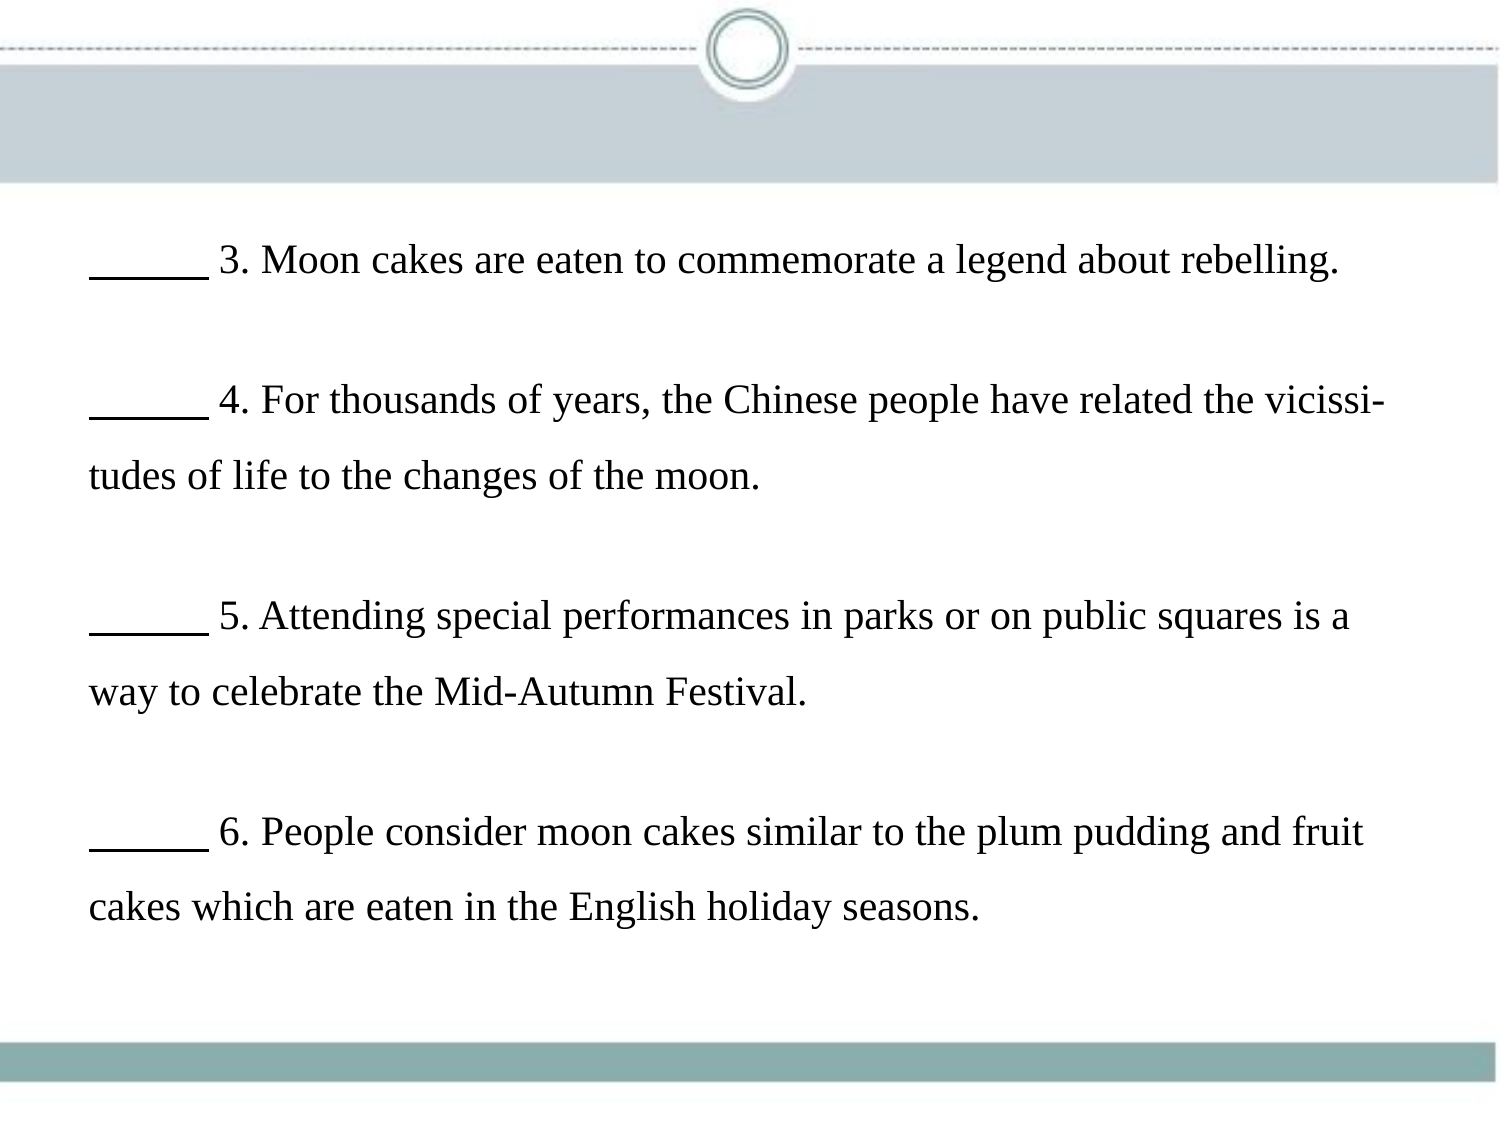

3. Moon cakes are eaten to commemorate a legend about rebelling.
　　    4. For thousands of years, the Chinese people have related the vicissi-
tudes of life to the changes of the moon.
　　    5. Attending special performances in parks or on public squares is a
way to celebrate the Mid-Autumn Festival.
　　    6. People consider moon cakes similar to the plum pudding and fruit
cakes which are eaten in the English holiday seasons.